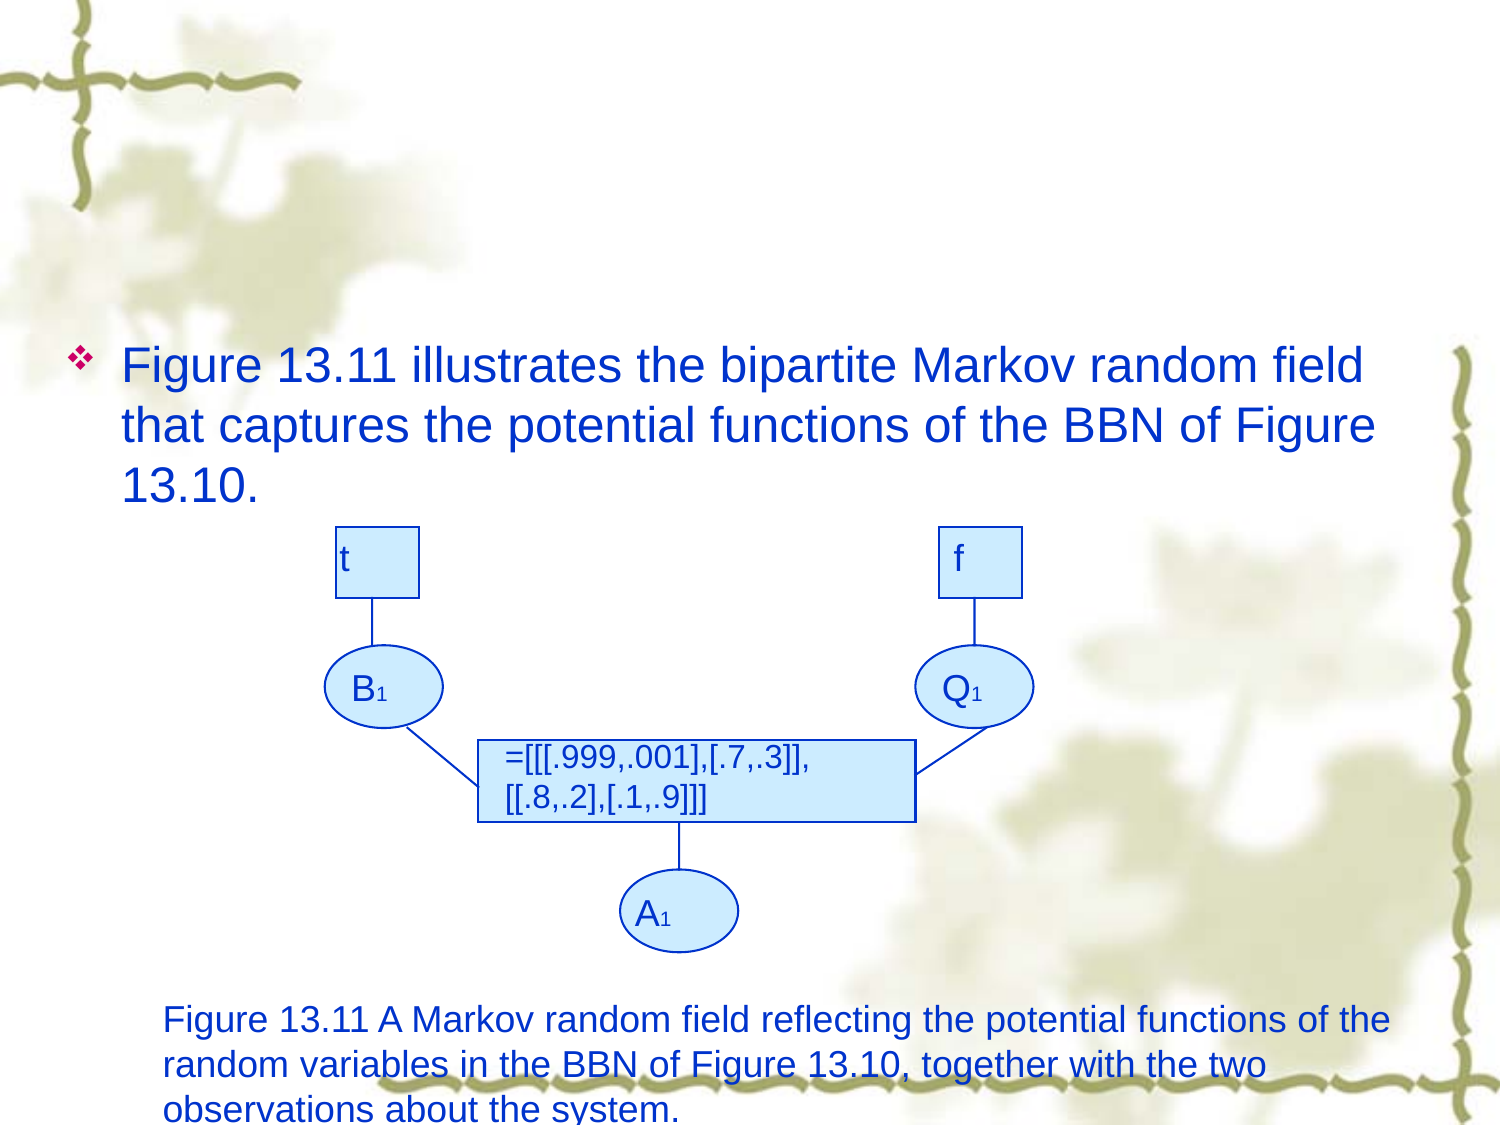

#
Figure 13.11 illustrates the bipartite Markov random field that captures the potential functions of the BBN of Figure 13.10.
t

f

B1
Q1

=[[[.999,.001],[.7,.3]],[[.8,.2],[.1,.9]]]

A1
Figure 13.11 A Markov random field reflecting the potential functions of the random variables in the BBN of Figure 13.10, together with the two observations about the system.